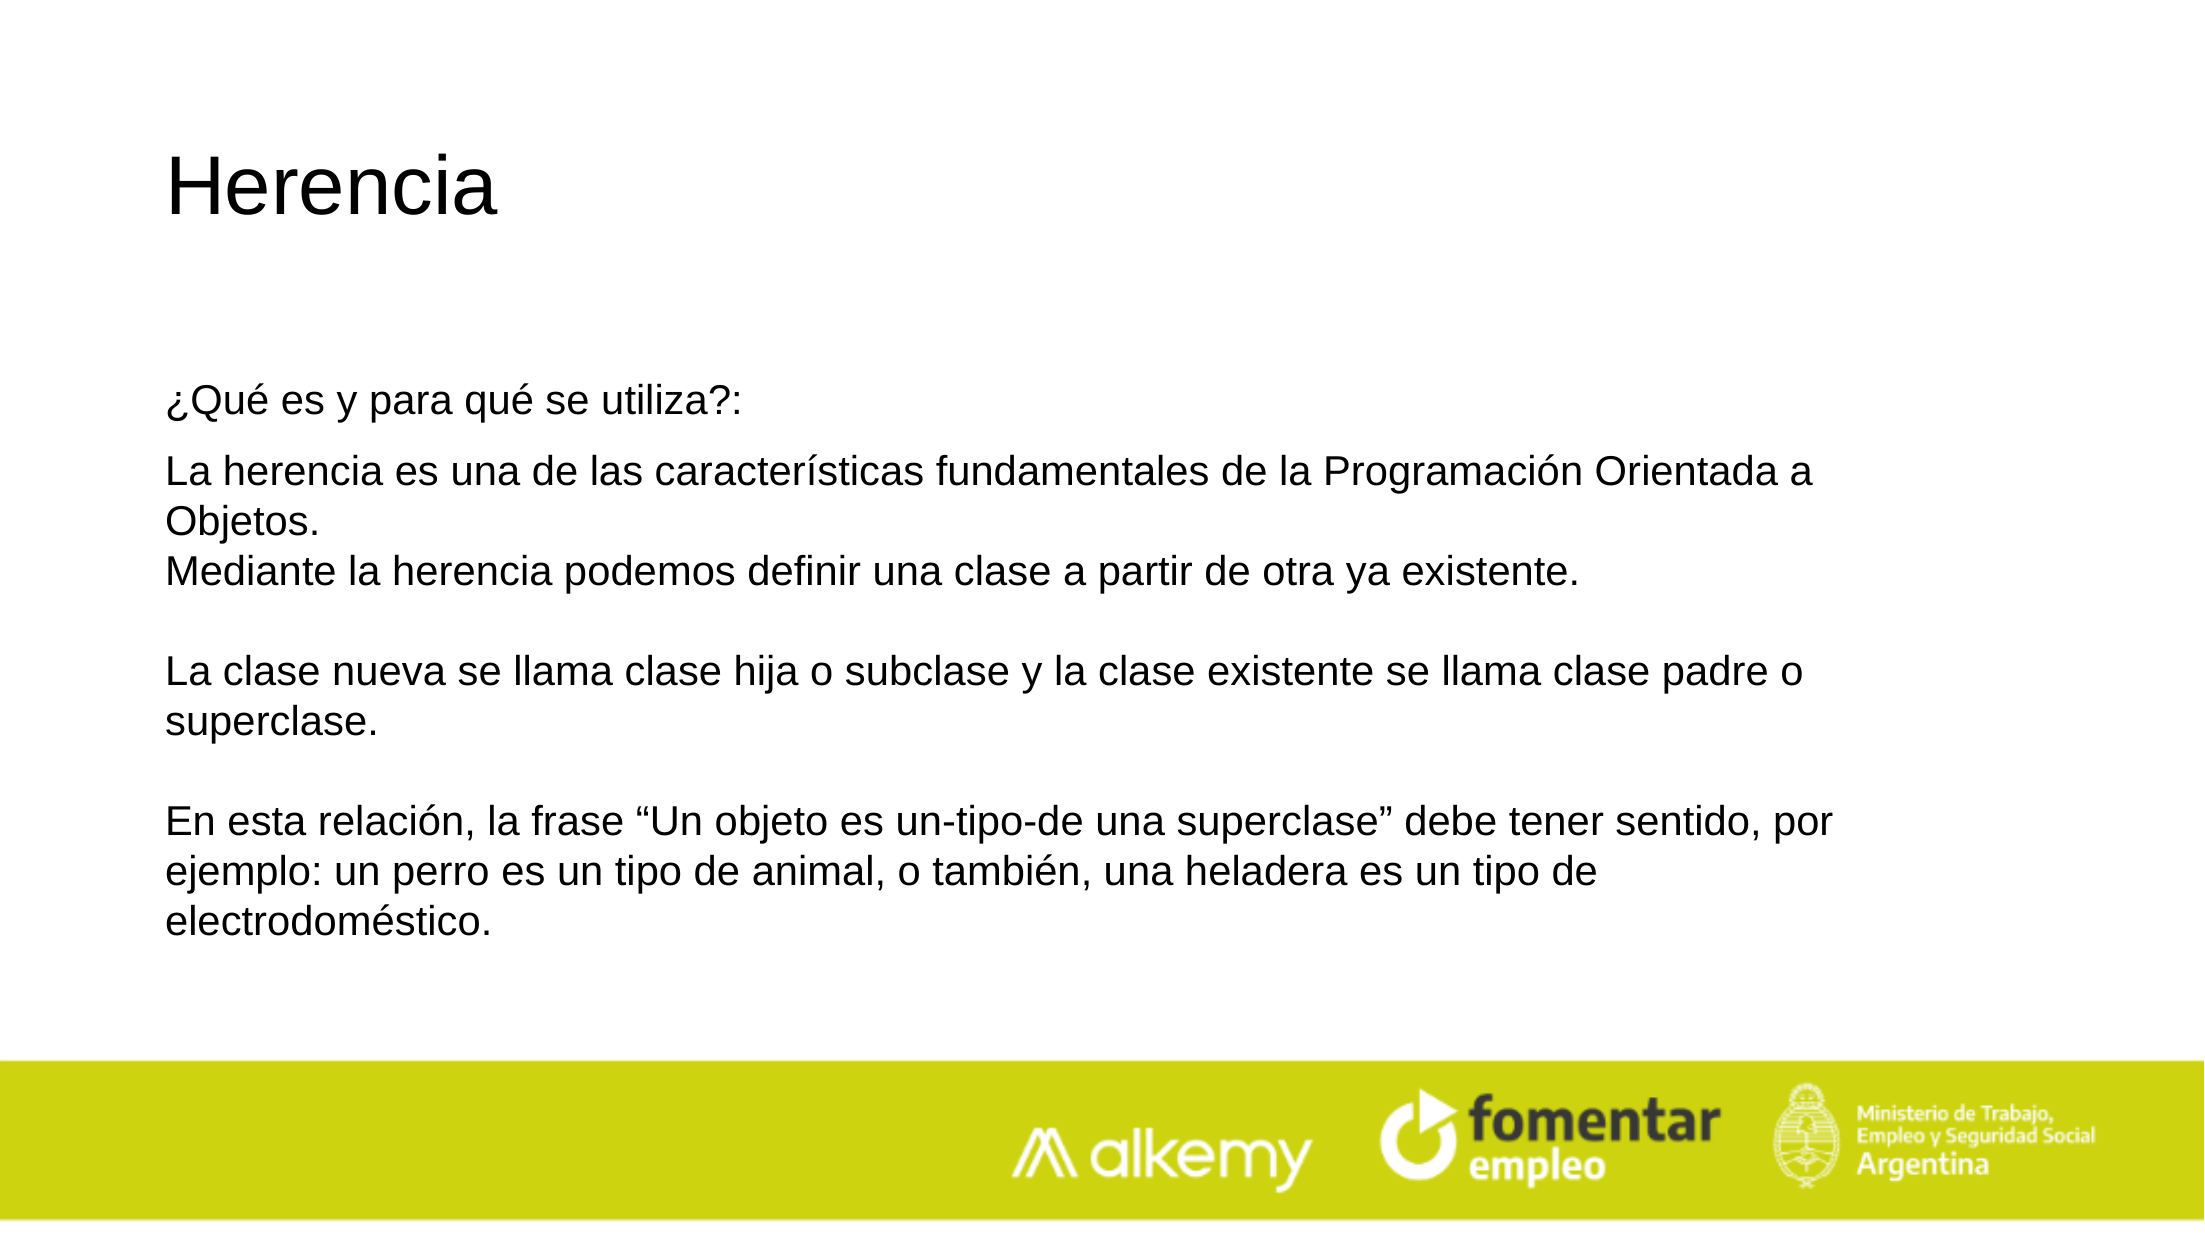

Herencia
¿Qué es y para qué se utiliza?:
La herencia es una de las características fundamentales de la Programación Orientada a Objetos.
Mediante la herencia podemos definir una clase a partir de otra ya existente.

La clase nueva se llama clase hija o subclase y la clase existente se llama clase padre o superclase.

En esta relación, la frase “Un objeto es un-tipo-de una superclase” debe tener sentido, por ejemplo: un perro es un tipo de animal, o también, una heladera es un tipo de electrodoméstico.